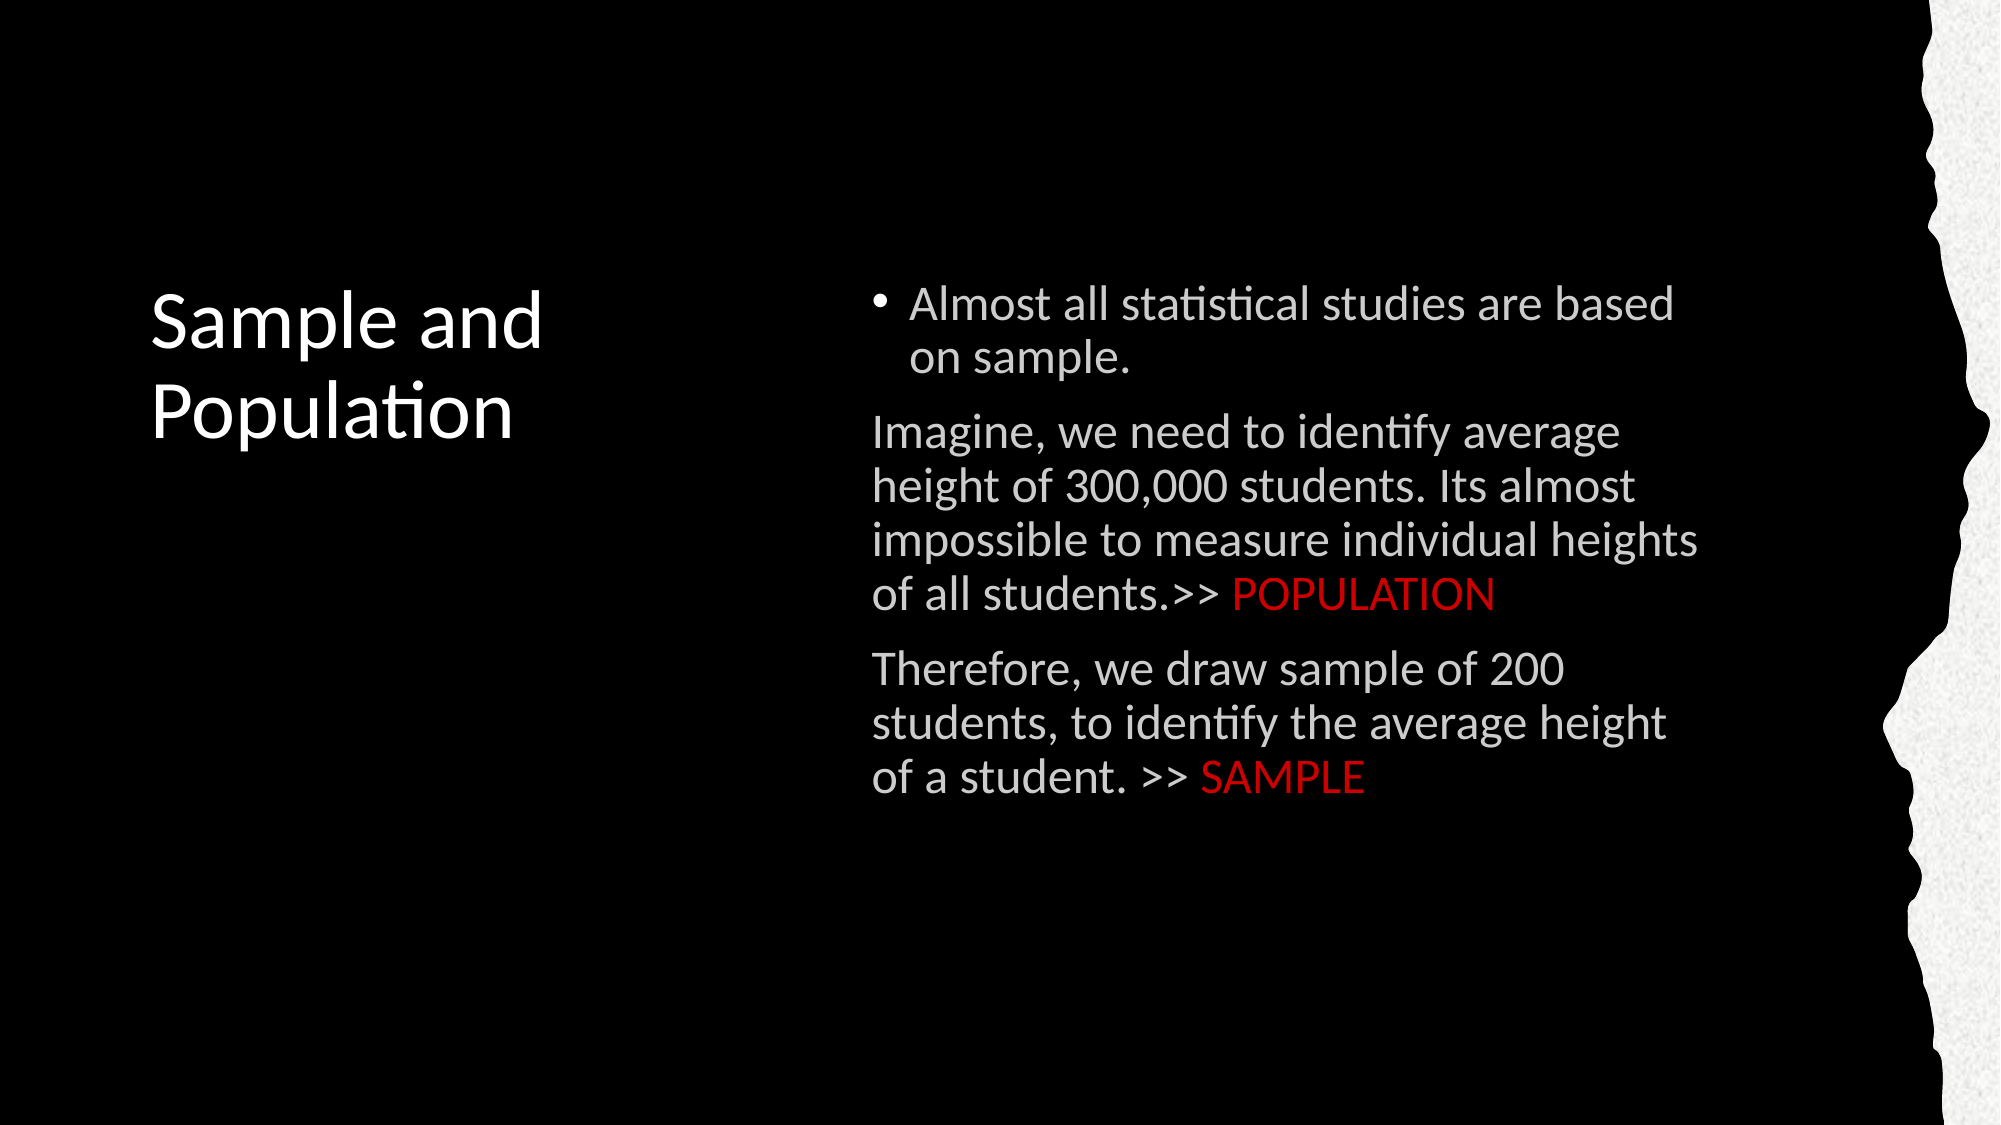

# Sample and Population
Almost all statistical studies are based on sample.
Imagine, we need to identify average height of 300,000 students. Its almost impossible to measure individual heights of all students.>> POPULATION
Therefore, we draw sample of 200 students, to identify the average height of a student. >> SAMPLE